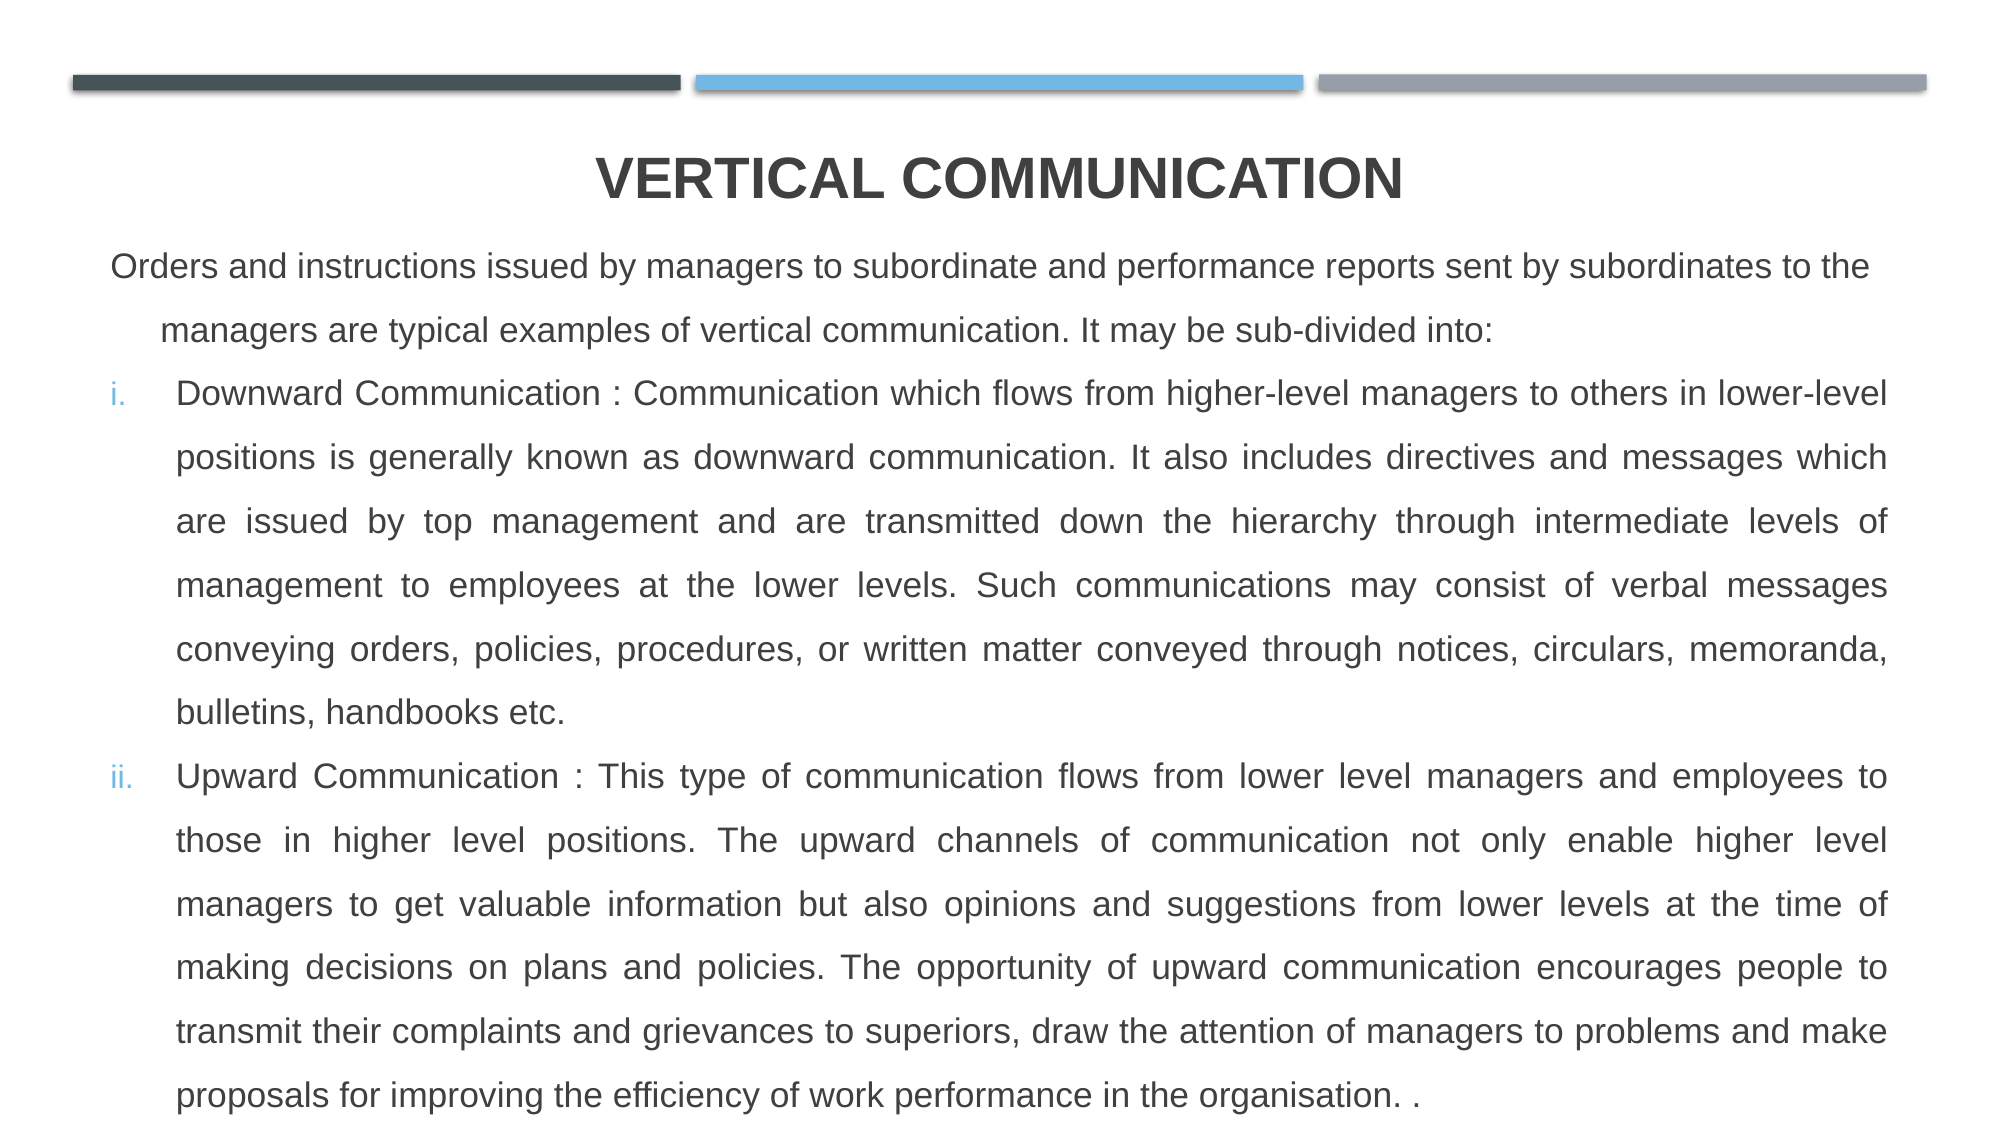

# Vertical communication
Orders and instructions issued by managers to subordinate and performance reports sent by subordinates to the managers are typical examples of vertical communication. It may be sub-divided into:
Downward Communication : Communication which flows from higher-level managers to others in lower-level positions is generally known as downward communication. It also includes directives and messages which are issued by top management and are transmitted down the hierarchy through intermediate levels of management to employees at the lower levels. Such communications may consist of verbal messages conveying orders, policies, procedures, or written matter conveyed through notices, circulars, memoranda, bulletins, handbooks etc.
Upward Communication : This type of communication flows from lower level managers and employees to those in higher level positions. The upward channels of communication not only enable higher level managers to get valuable information but also opinions and suggestions from lower levels at the time of making decisions on plans and policies. The opportunity of upward communication encourages people to transmit their complaints and grievances to superiors, draw the attention of managers to problems and make proposals for improving the efficiency of work performance in the organisation. .